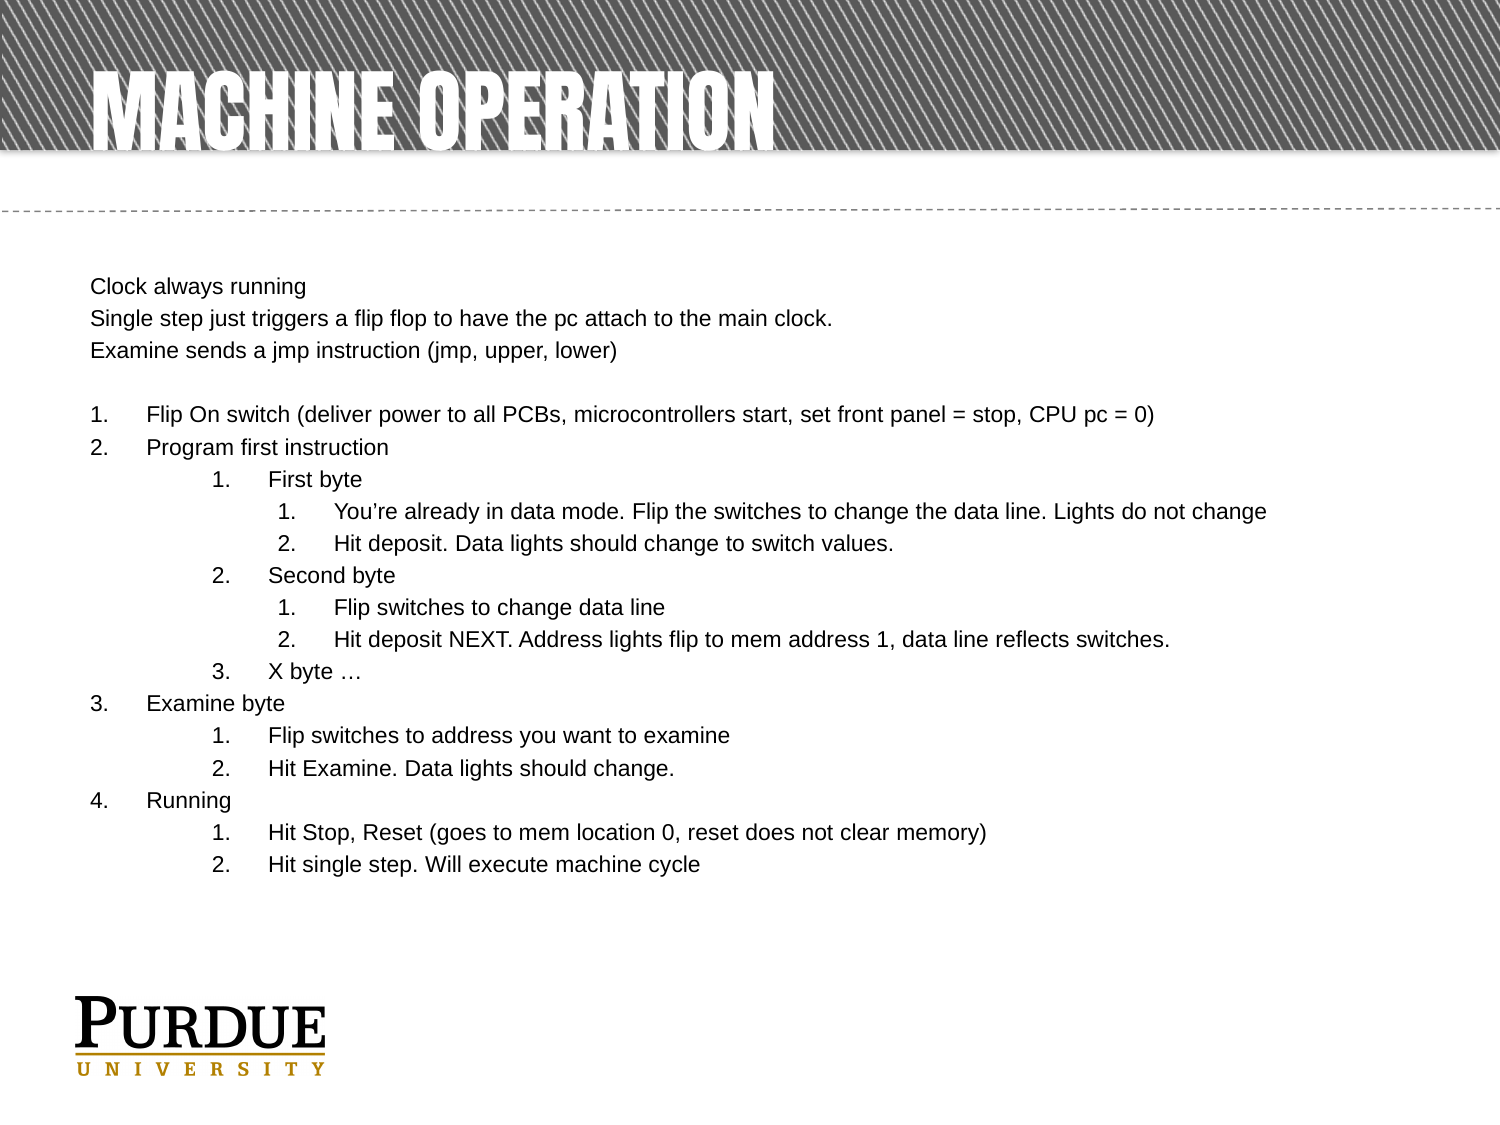

# Machine operation
Clock always running
Single step just triggers a flip flop to have the pc attach to the main clock.
Examine sends a jmp instruction (jmp, upper, lower)

Flip On switch (deliver power to all PCBs, microcontrollers start, set front panel = stop, CPU pc = 0)
Program first instruction
First byte
You’re already in data mode. Flip the switches to change the data line. Lights do not change
Hit deposit. Data lights should change to switch values.
Second byte
Flip switches to change data line
Hit deposit NEXT. Address lights flip to mem address 1, data line reflects switches.
X byte …
Examine byte
Flip switches to address you want to examine
Hit Examine. Data lights should change.
Running
Hit Stop, Reset (goes to mem location 0, reset does not clear memory)
Hit single step. Will execute machine cycle